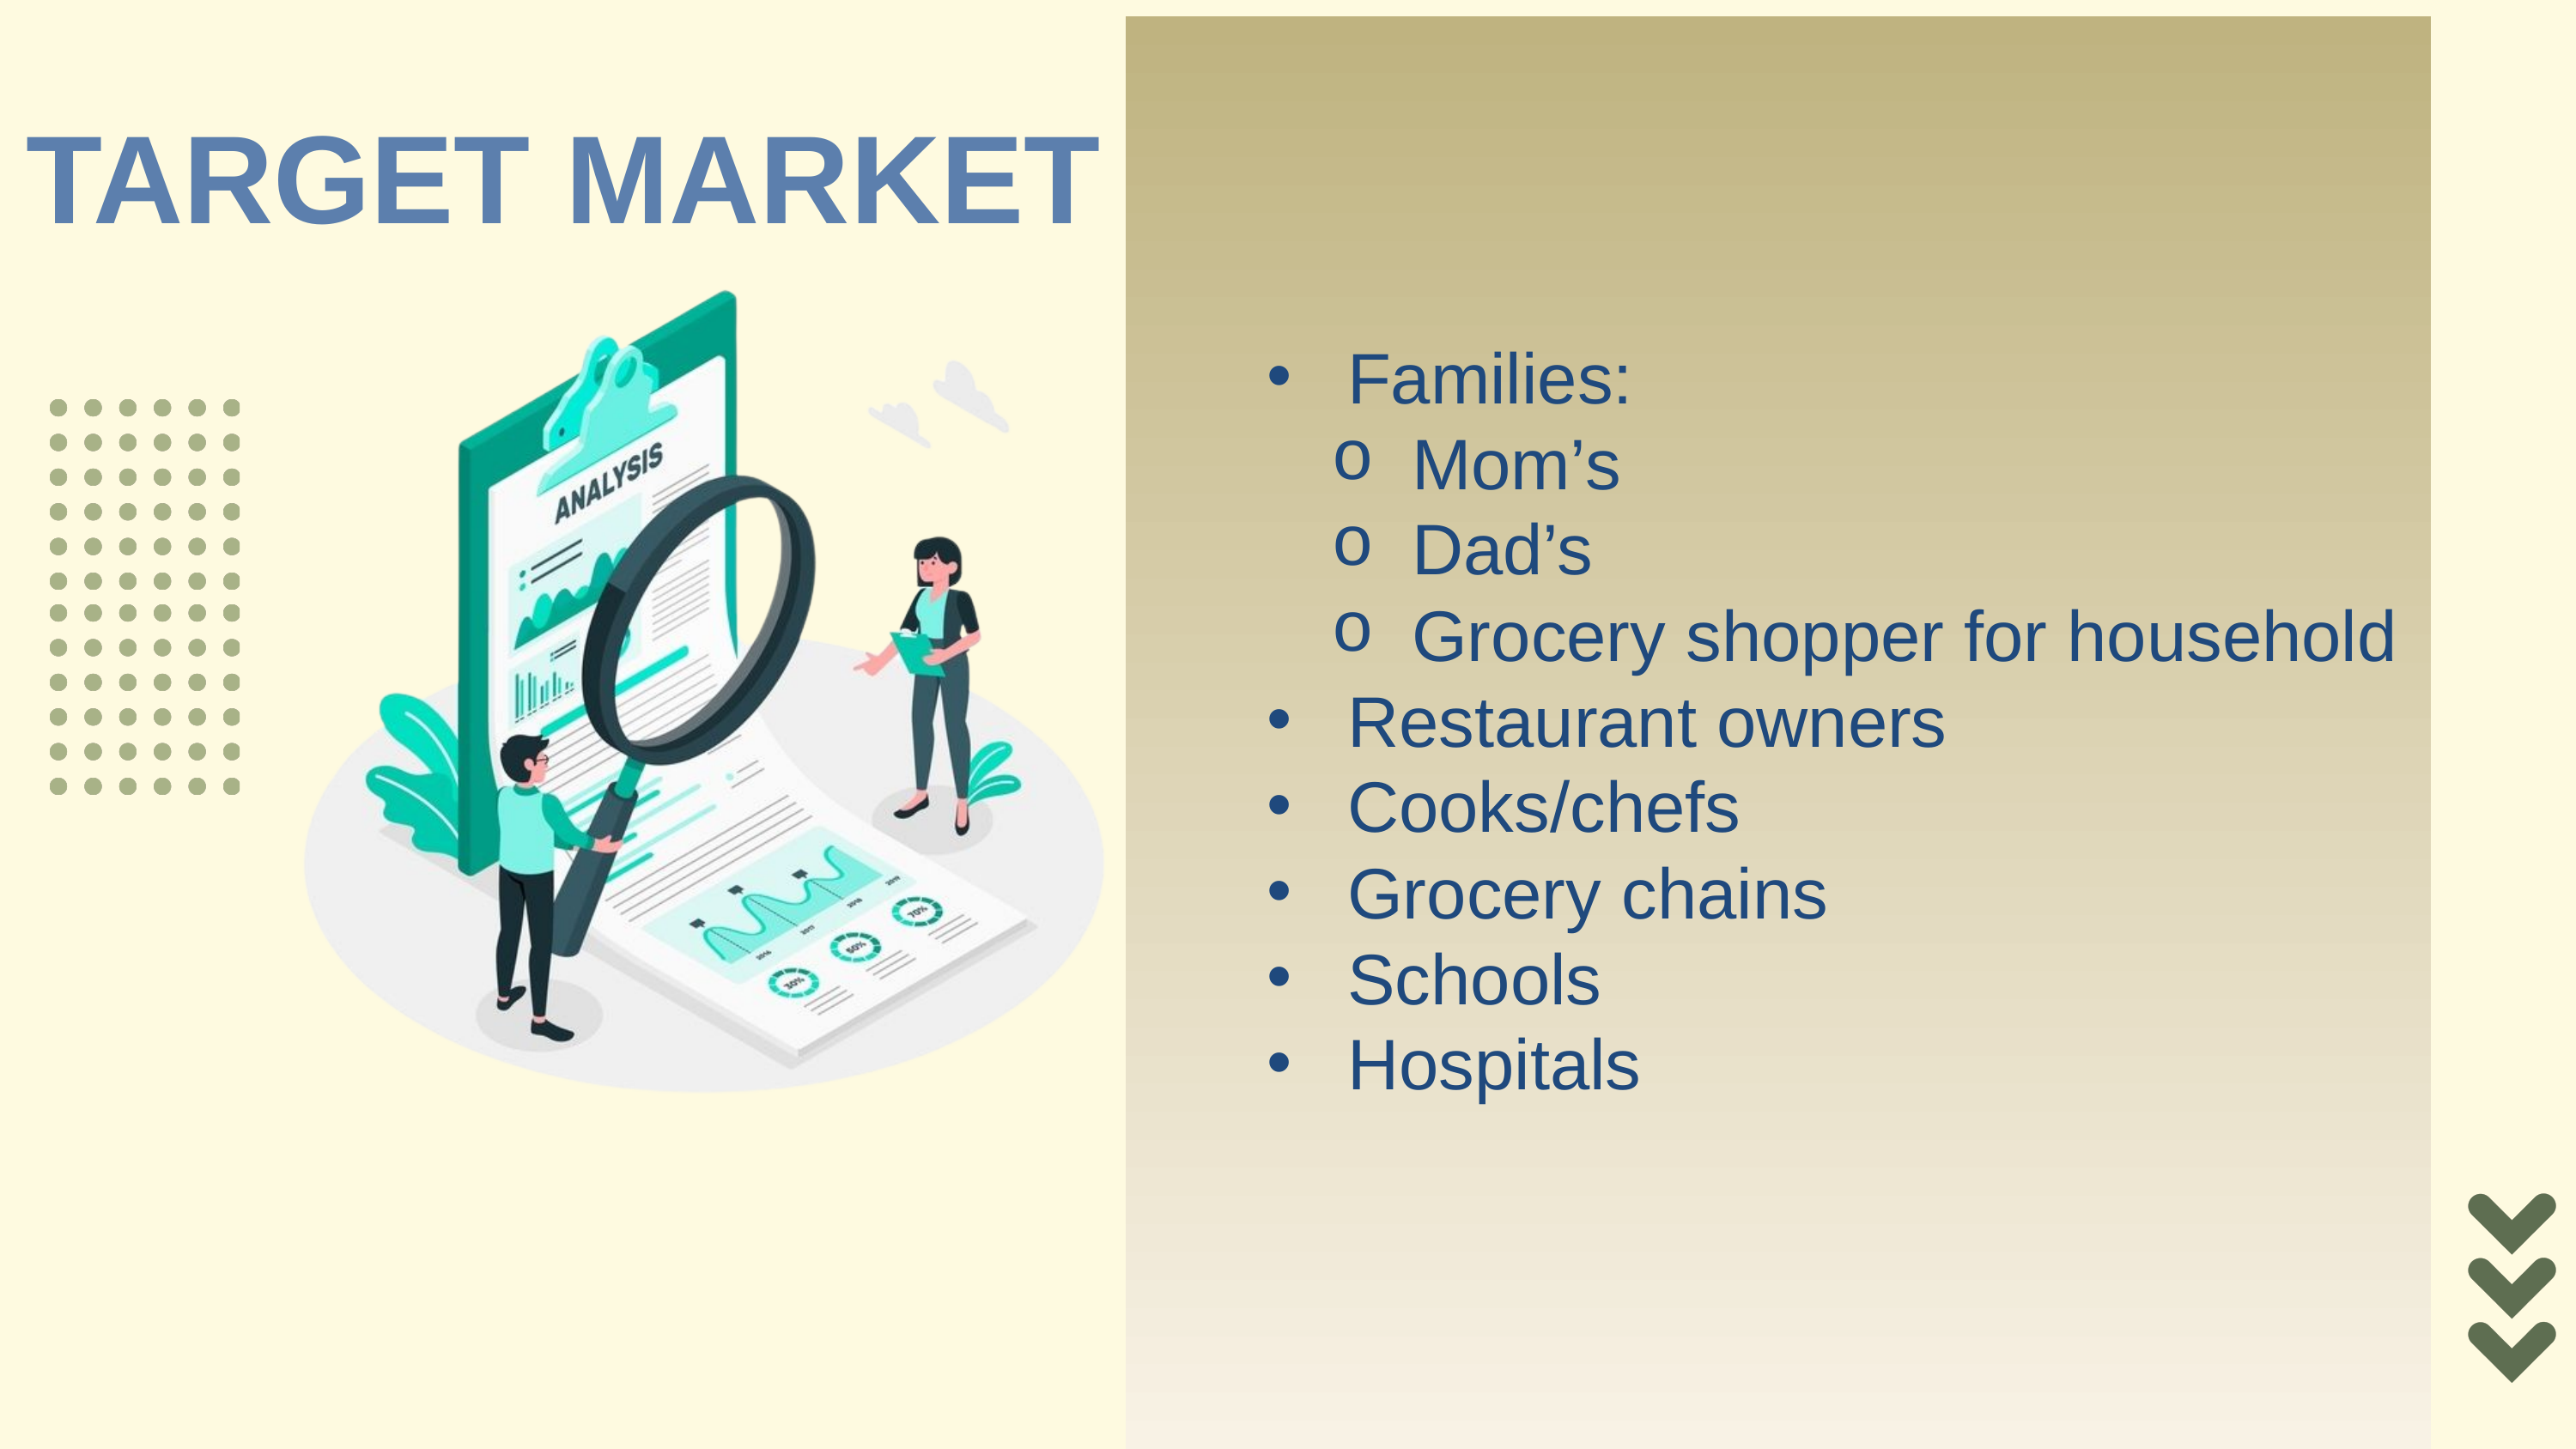

Families:
Mom’s
Dad’s
Grocery shopper for household
Restaurant owners
Cooks/chefs
Grocery chains
Schools
Hospitals

TARGET MARKET